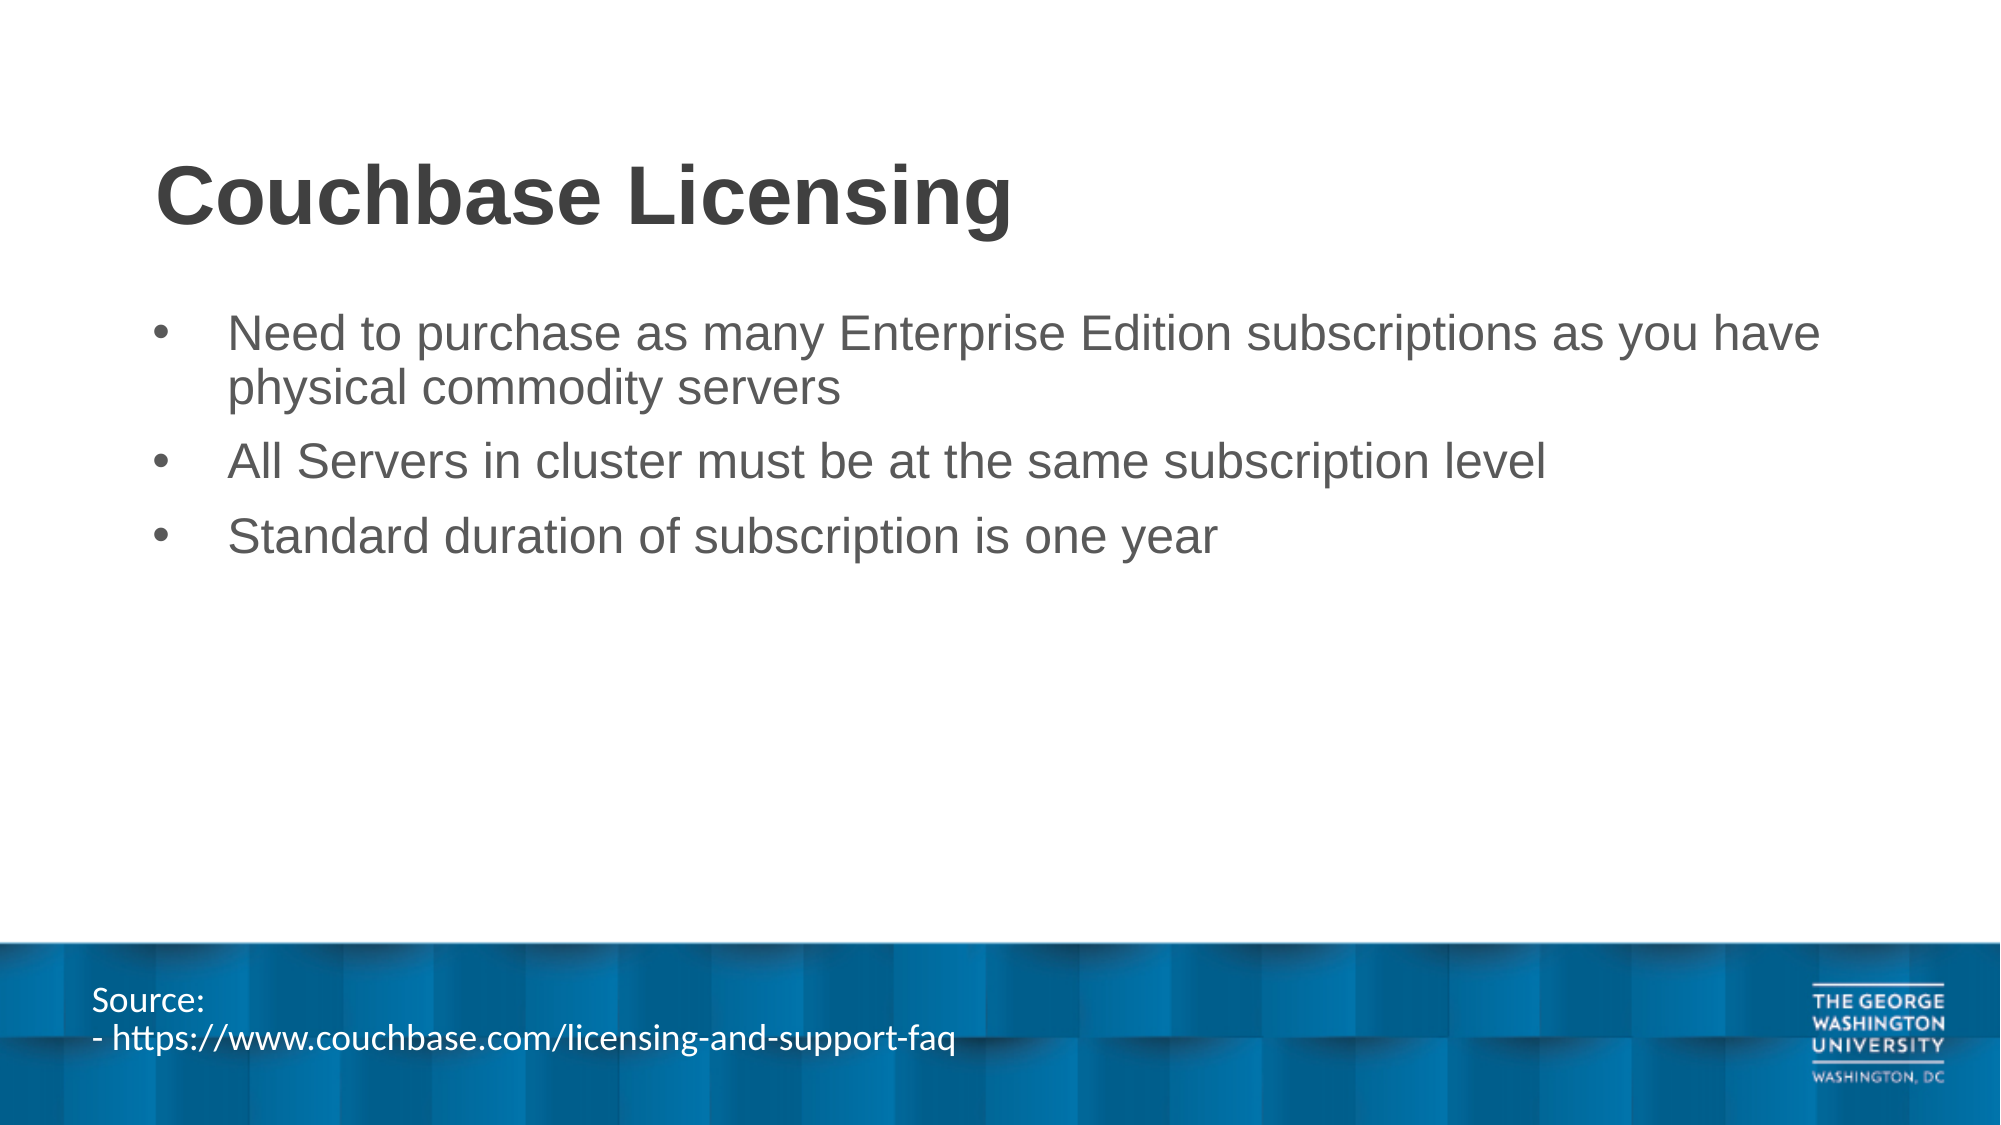

# Couchbase Licensing
Need to purchase as many Enterprise Edition subscriptions as you have physical commodity servers
All Servers in cluster must be at the same subscription level
Standard duration of subscription is one year
| Source: https://www.infoclutch.com/installed-base/hrms/couchbase/#counts-by-revenue |
| --- |
| Source: - https://www.couchbase.com/licensing-and-support-faq |
| --- |